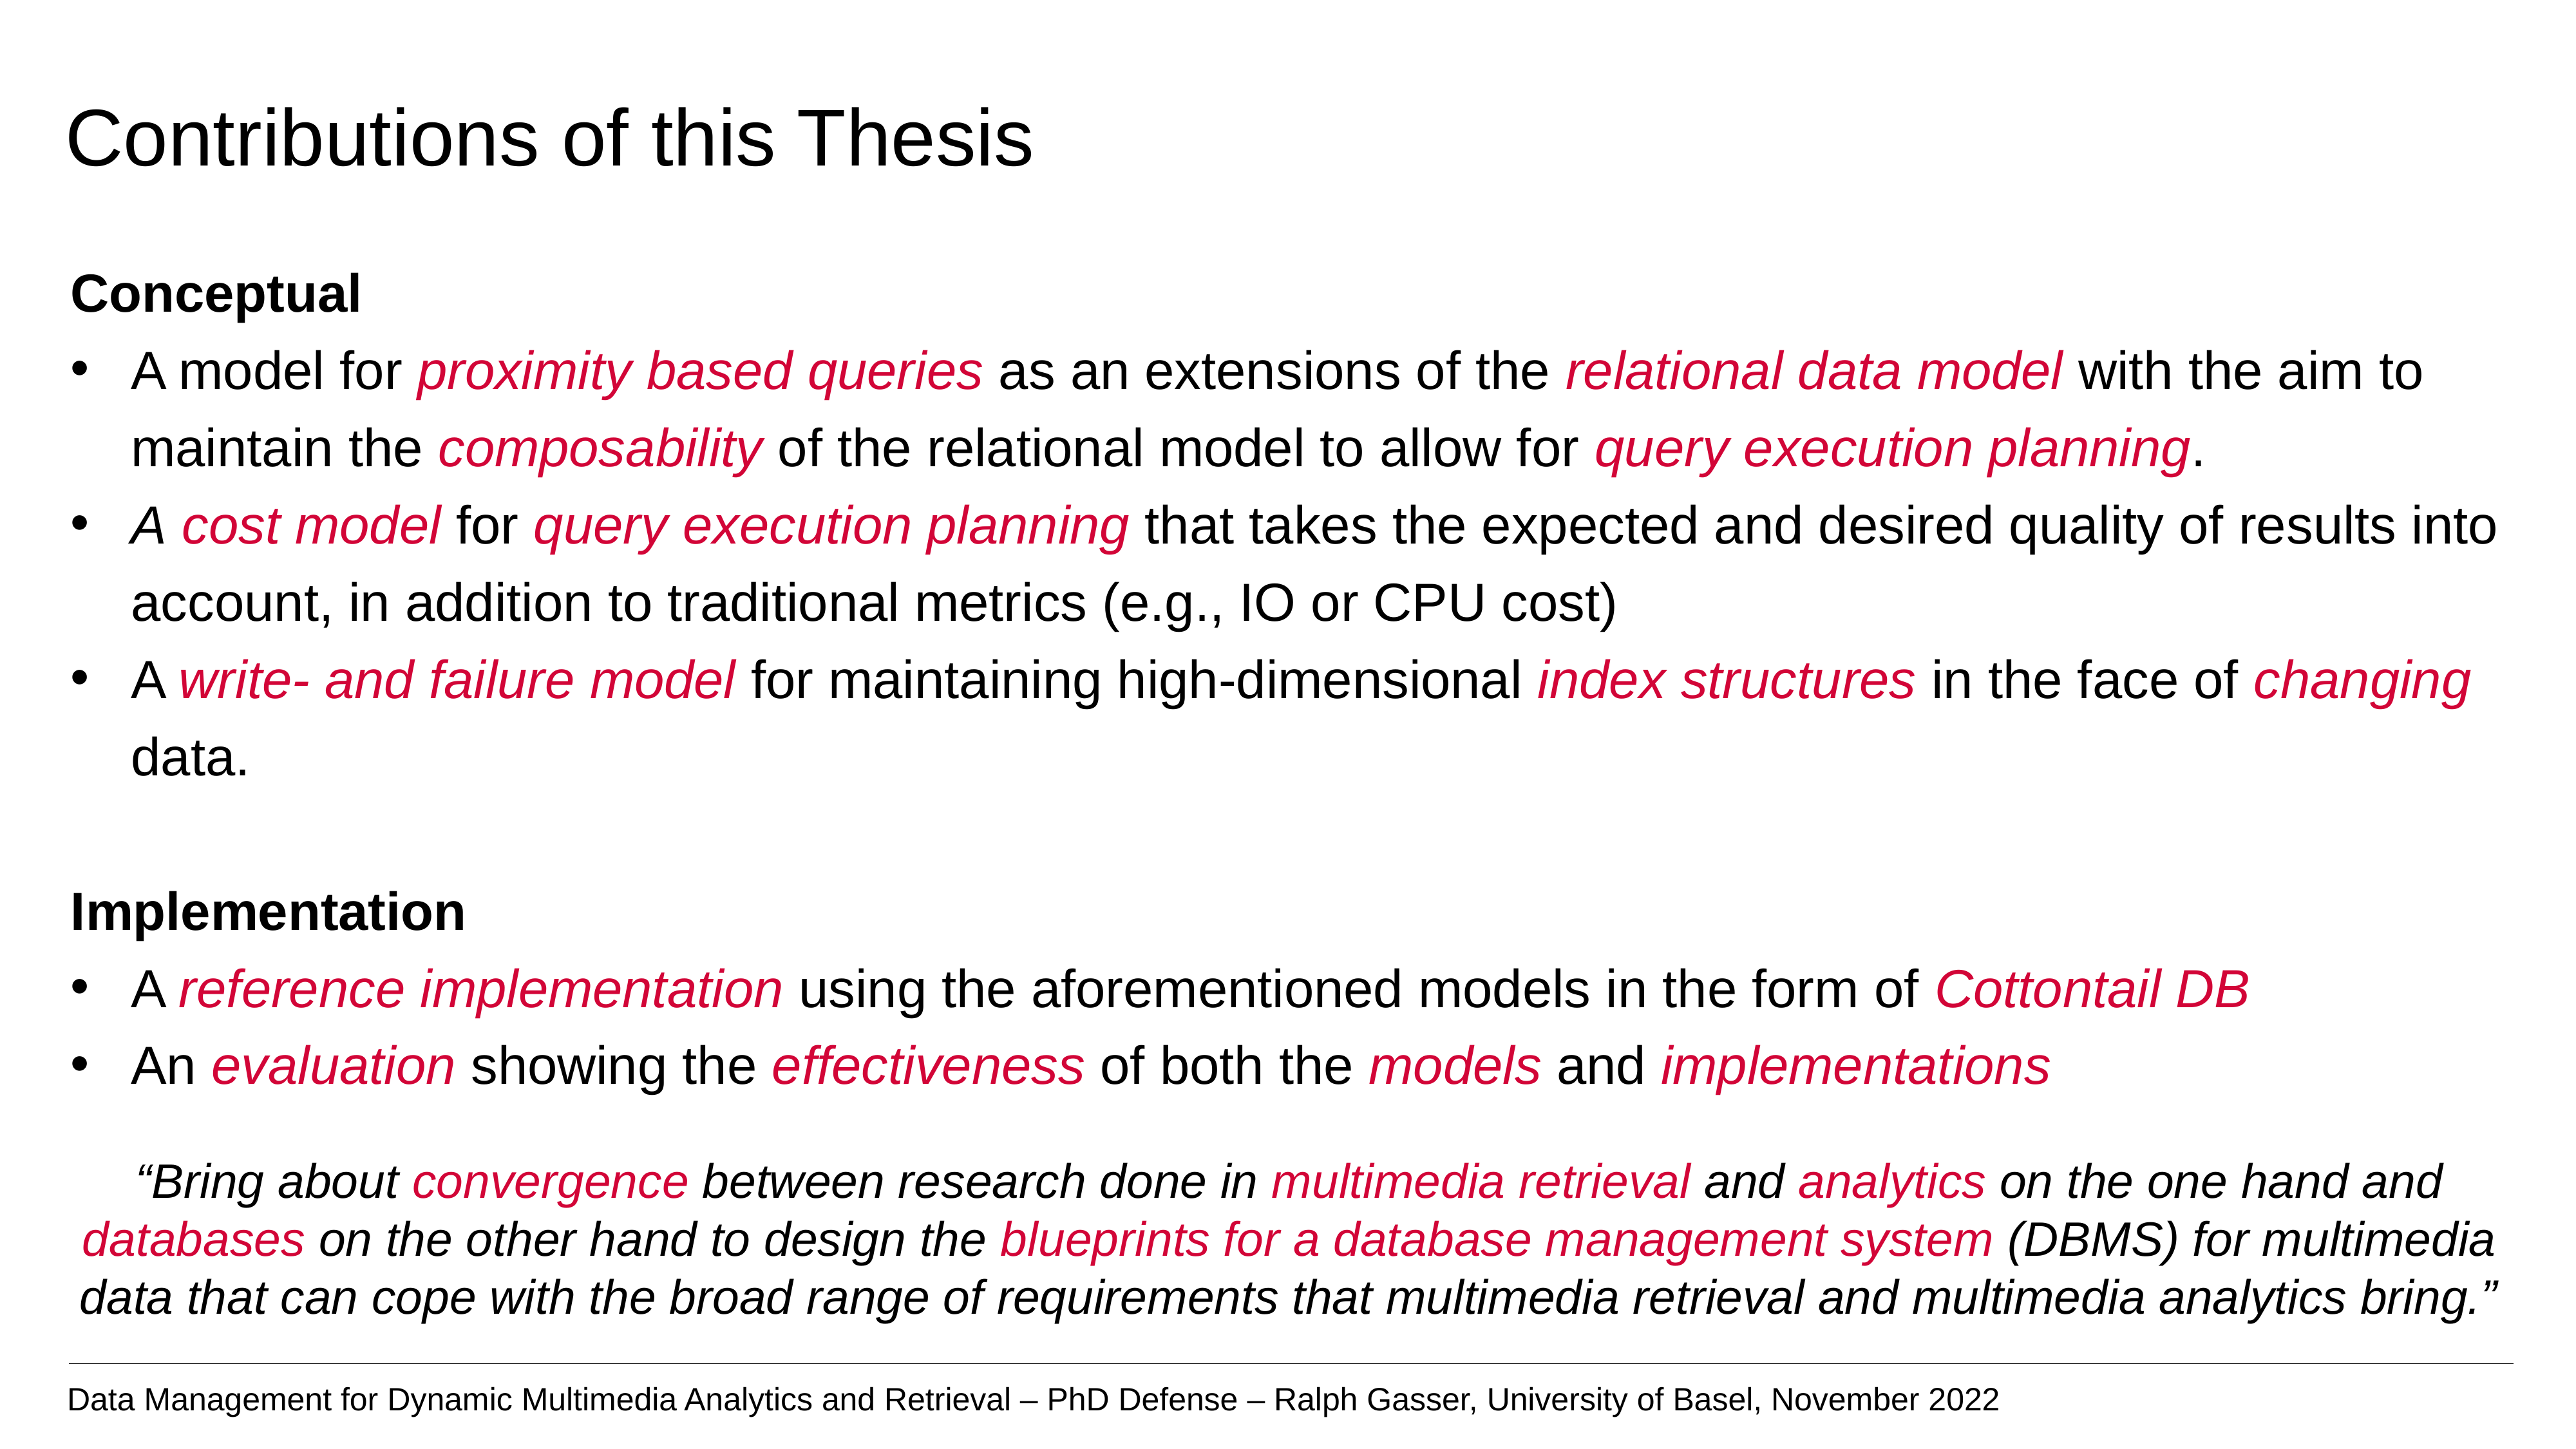

# Contributions of this Thesis
Conceptual
A model for proximity based queries as an extensions of the relational data model with the aim to maintain the composability of the relational model to allow for query execution planning.
A cost model for query execution planning that takes the expected and desired quality of results into account, in addition to traditional metrics (e.g., IO or CPU cost)
A write- and failure model for maintaining high-dimensional index structures in the face of changing data.

Implementation
A reference implementation using the aforementioned models in the form of Cottontail DB
An evaluation showing the effectiveness of both the models and implementations
“Bring about convergence between research done in multimedia retrieval and analytics on the one hand and databases on the other hand to design the blueprints for a database management system (DBMS) for multimedia data that can cope with the broad range of requirements that multimedia retrieval and multimedia analytics bring.”